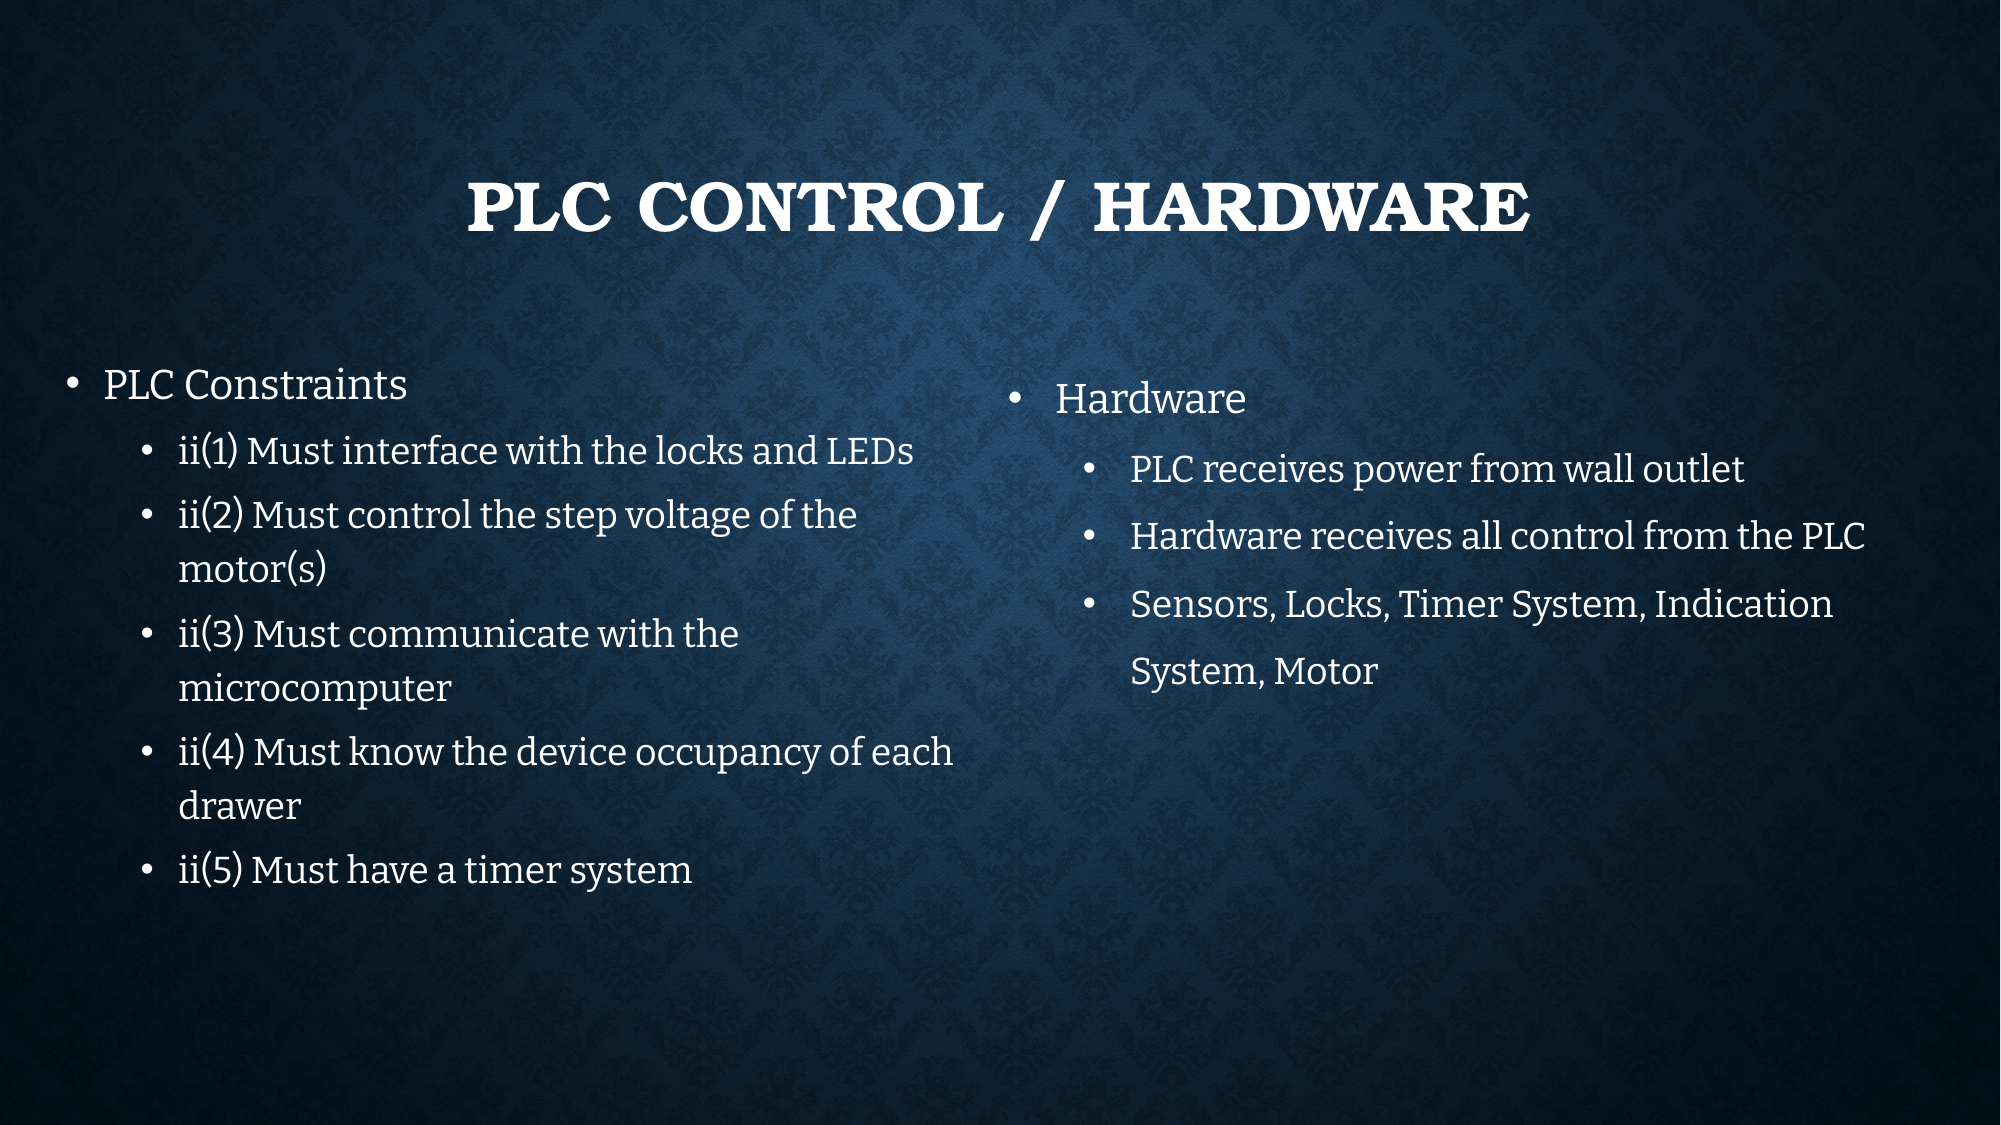

# Plc Control / Hardware
PLC Constraints
ii(1) Must interface with the locks and LEDs
ii(2) Must control the step voltage of the motor(s)
ii(3) Must communicate with the microcomputer
ii(4) Must know the device occupancy of each drawer
ii(5) Must have a timer system
Hardware
PLC receives power from wall outlet
Hardware receives all control from the PLC
Sensors, Locks, Timer System, Indication System, Motor